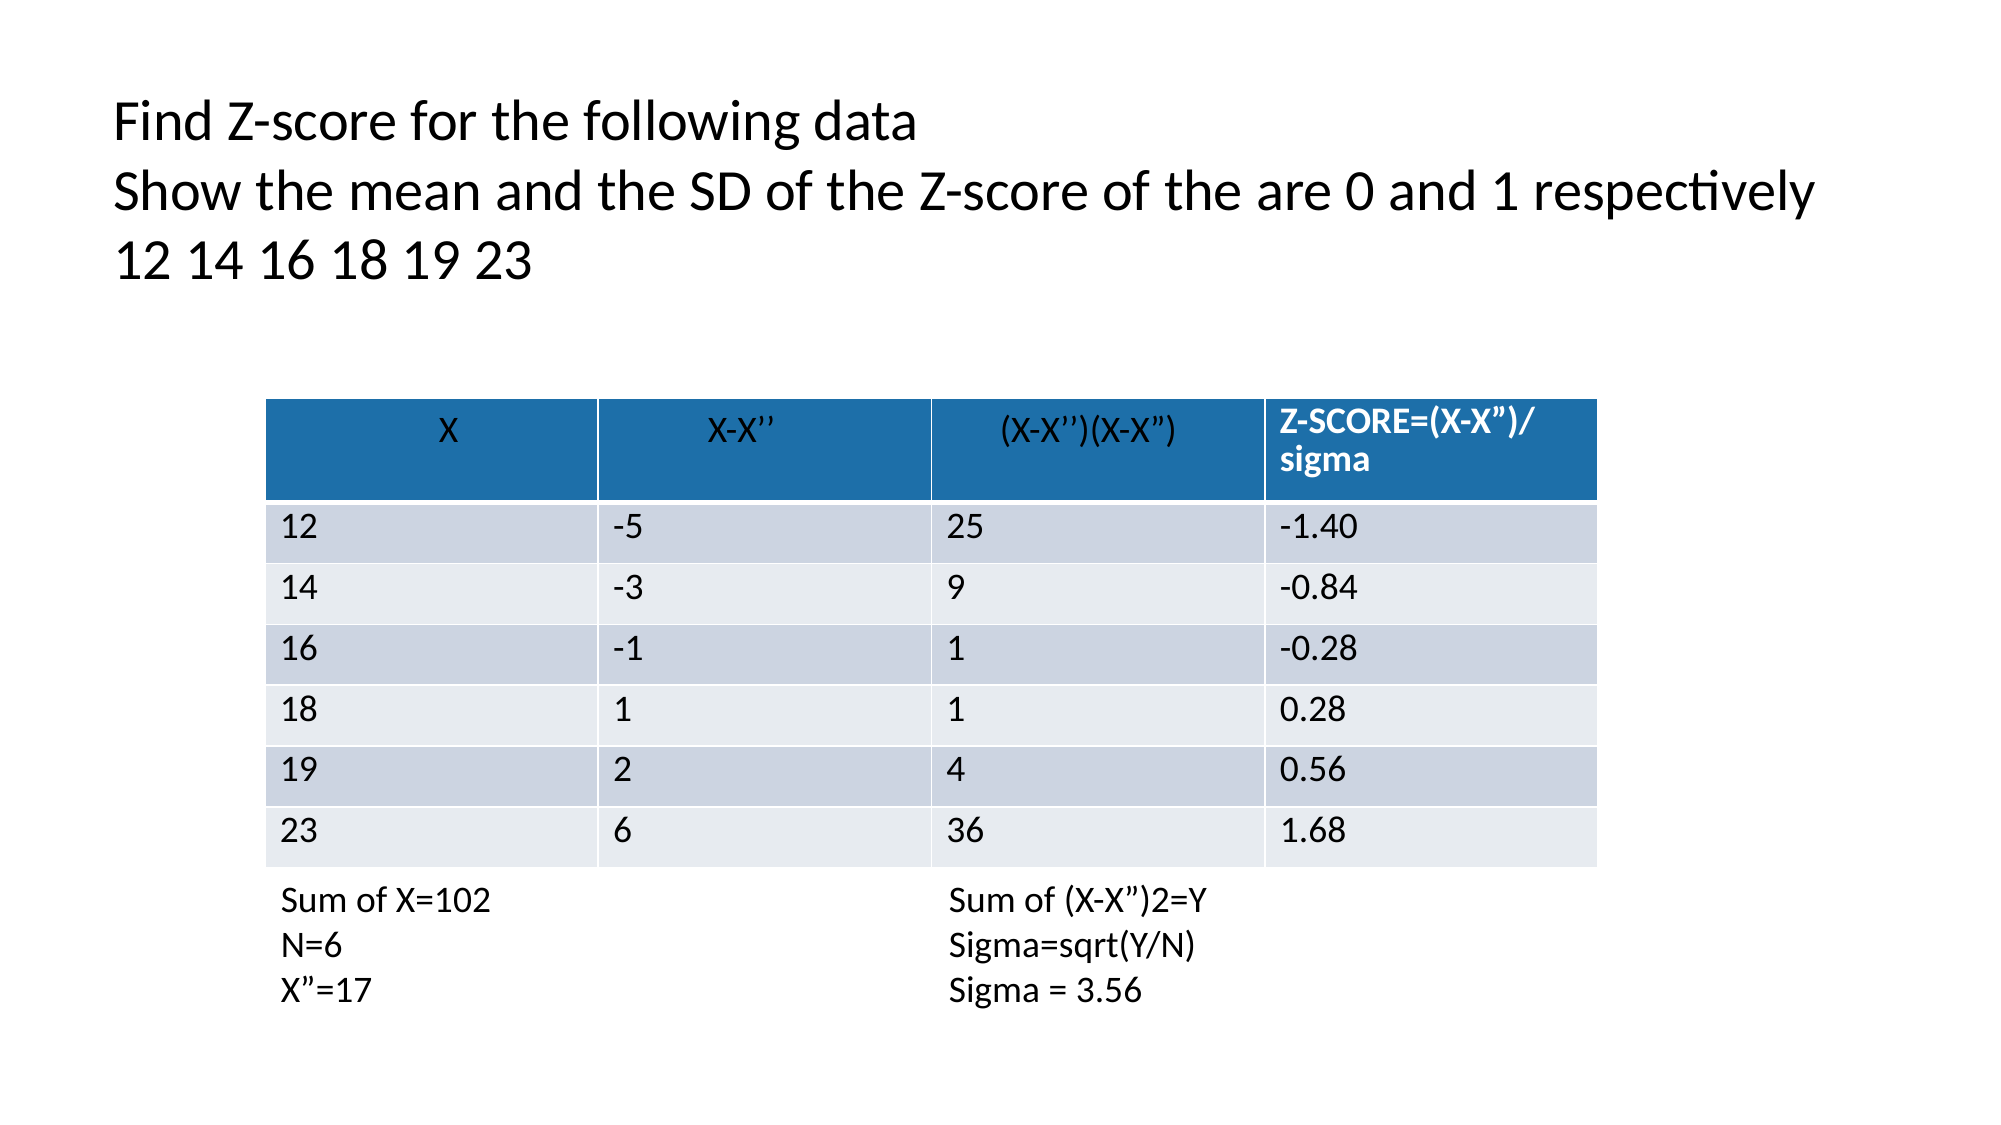

Find Z-score for the following data
Show the mean and the SD of the Z-score of the are 0 and 1 respectively
12 14 16 18 19 23
|  |  |  | Z-SCORE=(X-X”)/sigma |
| --- | --- | --- | --- |
| 12 | -5 | 25 | -1.40 |
| 14 | -3 | 9 | -0.84 |
| 16 | -1 | 1 | -0.28 |
| 18 | 1 | 1 | 0.28 |
| 19 | 2 | 4 | 0.56 |
| 23 | 6 | 36 | 1.68 |
X
X-X’’
(X-X’’)(X-X”)
Sum of X=102
N=6
X”=17
Sum of (X-X”)2=Y
Sigma=sqrt(Y/N)
Sigma = 3.56